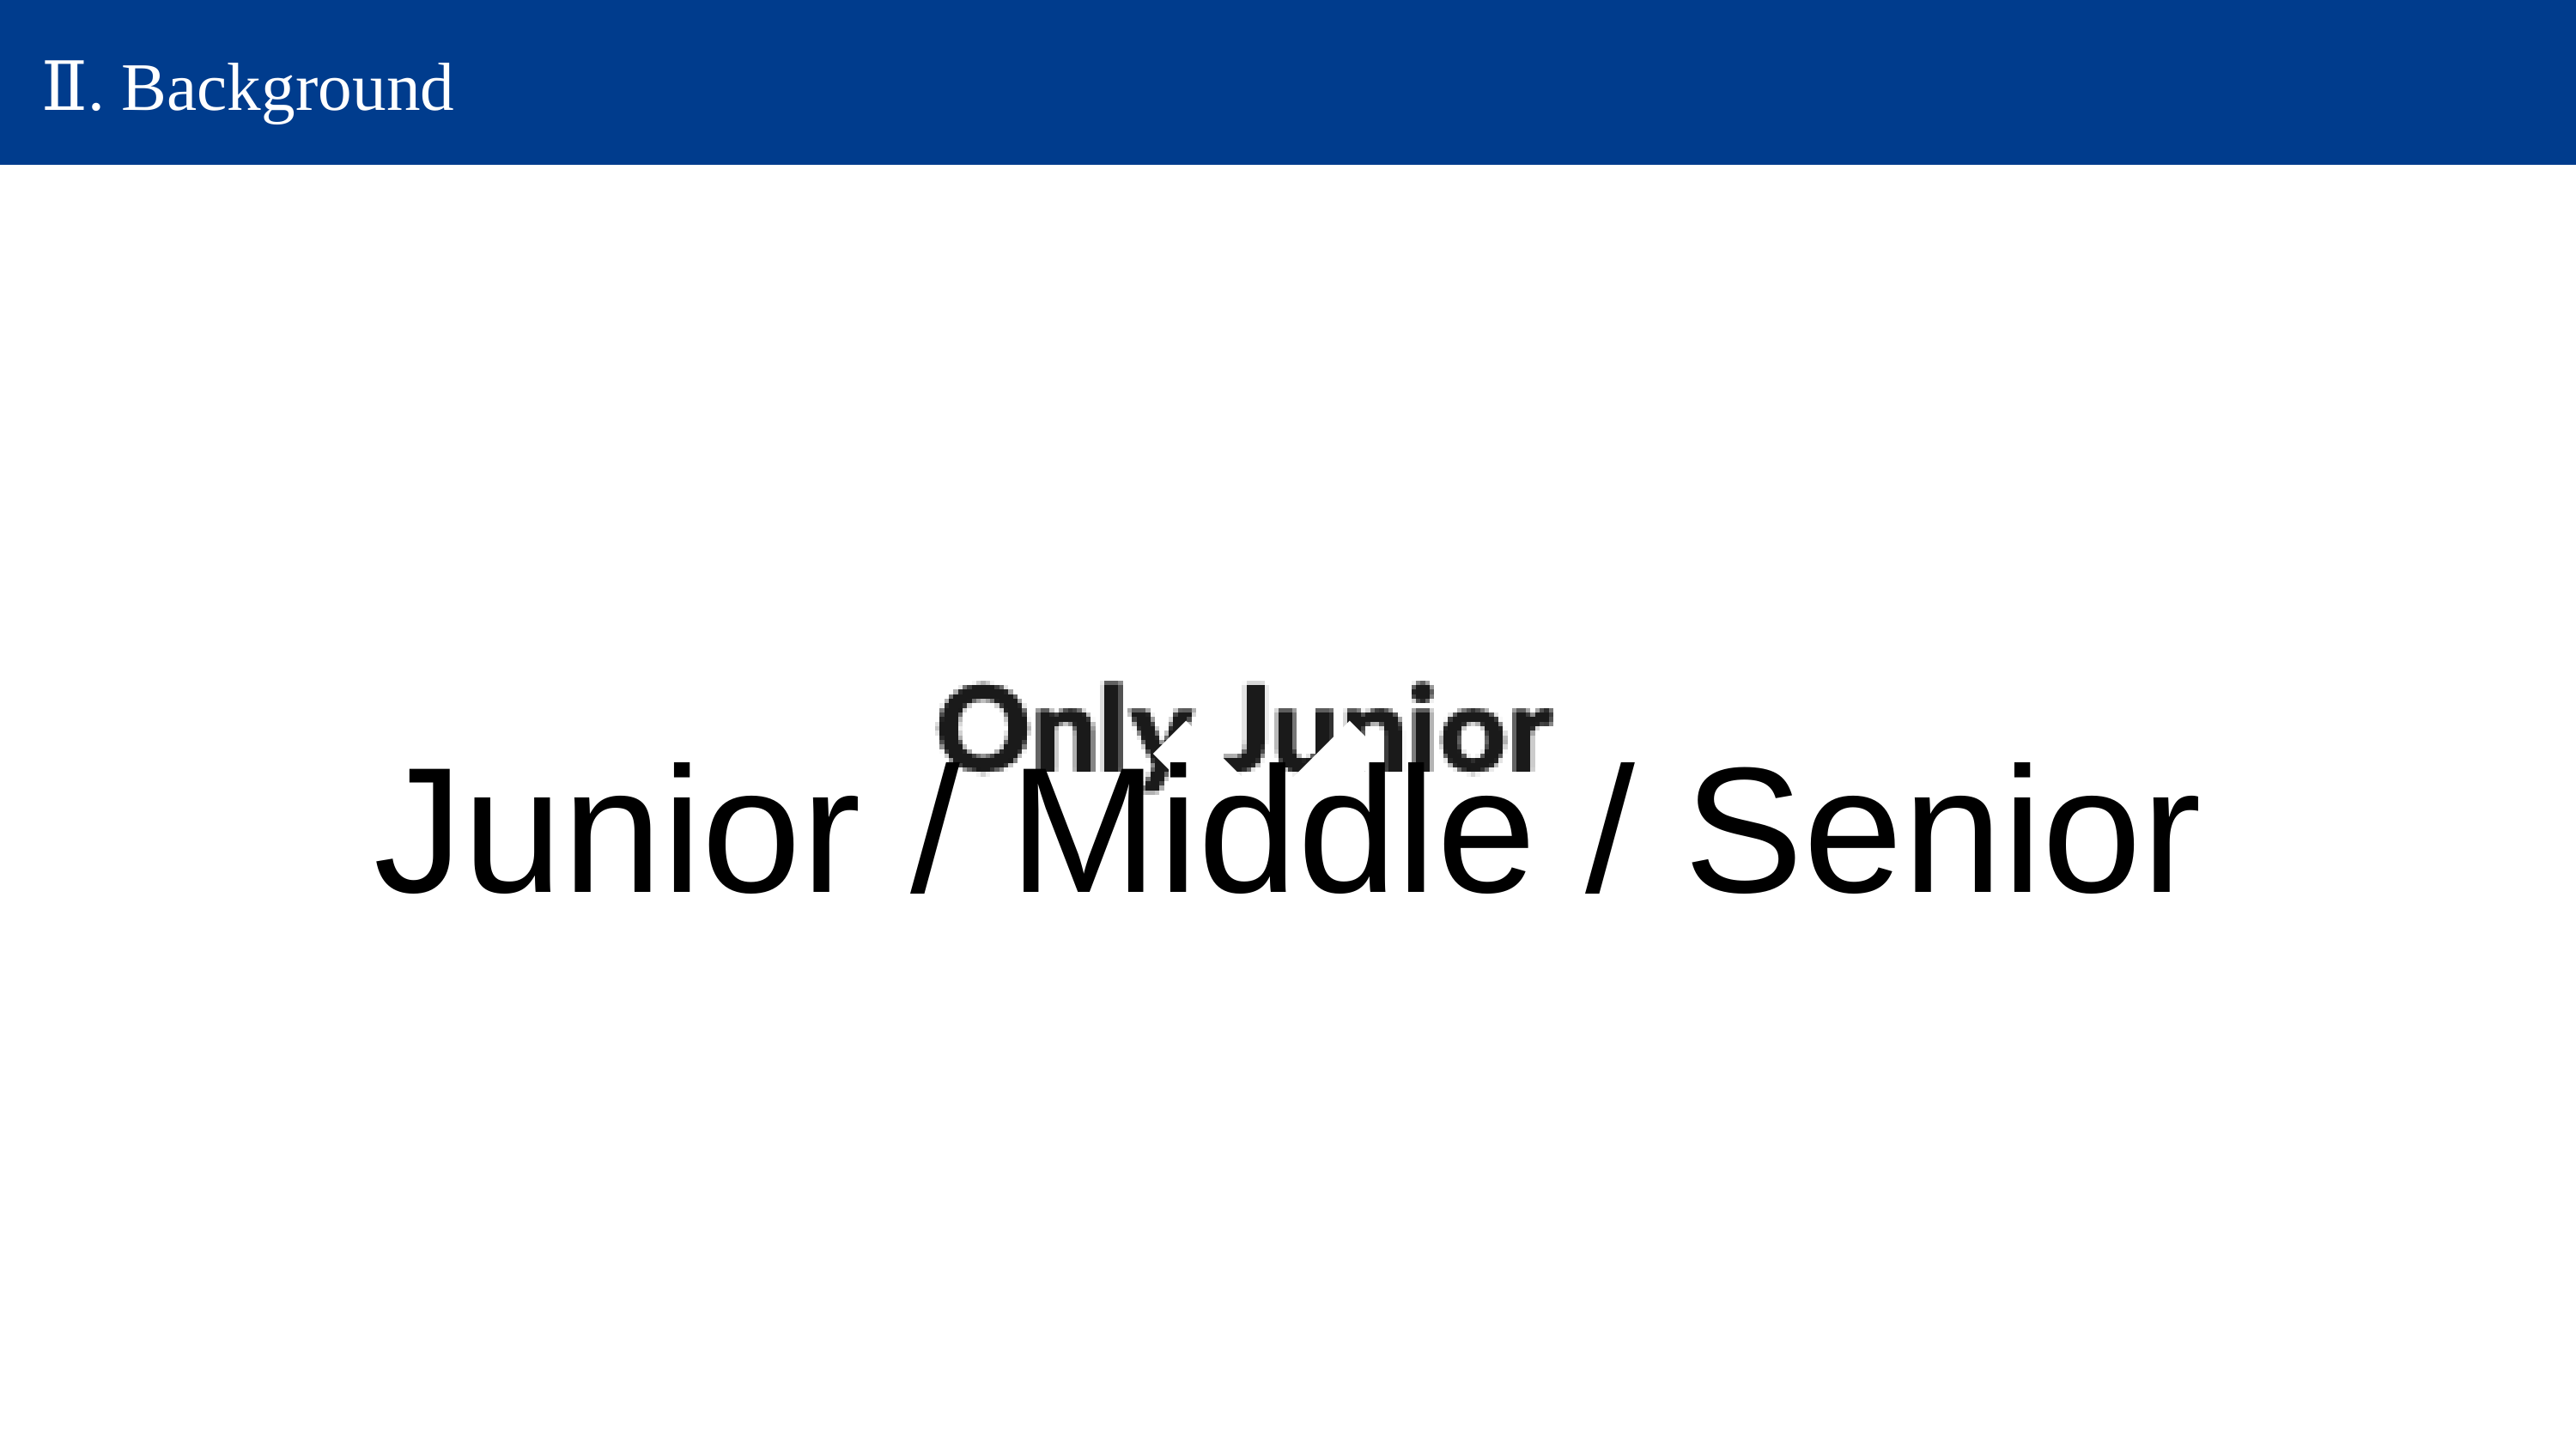

Ⅱ. Background
❌

Junior / Middle / Senior